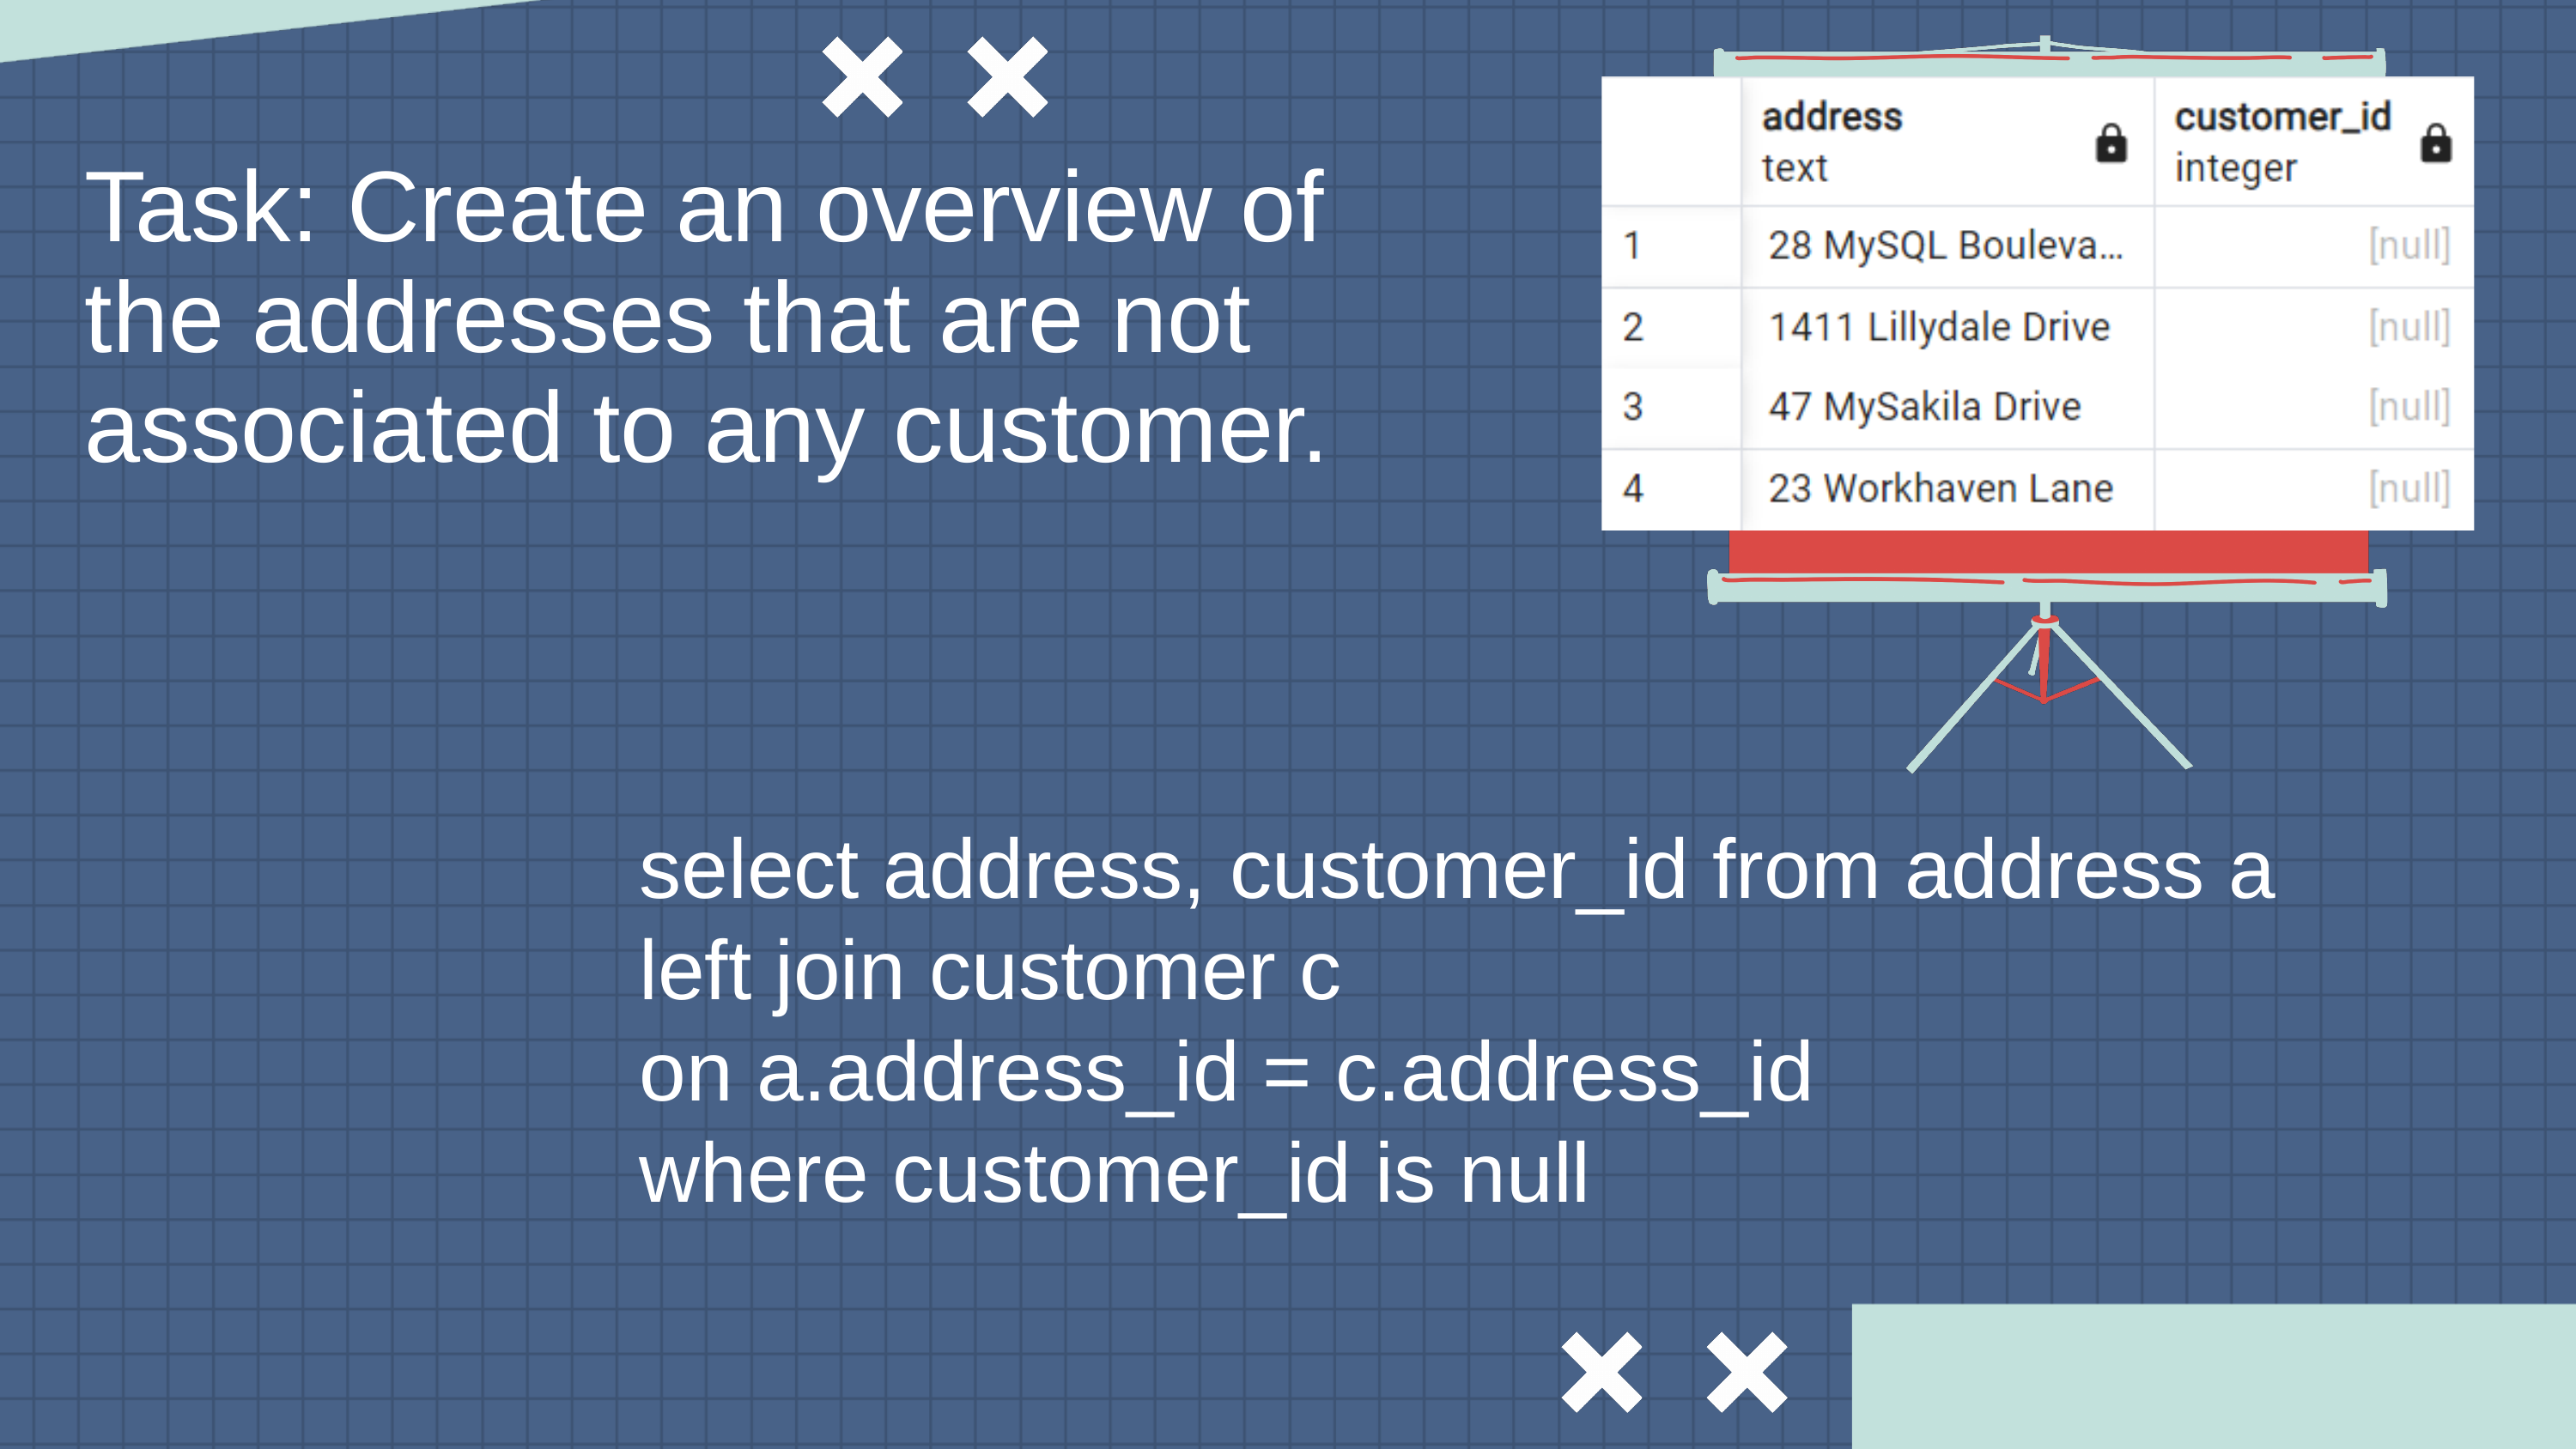

Task: Create an overview of the addresses that are not associated to any customer.

select address, customer_id from address a
left join customer c
on a.address_id = c.address_id
where customer_id is null